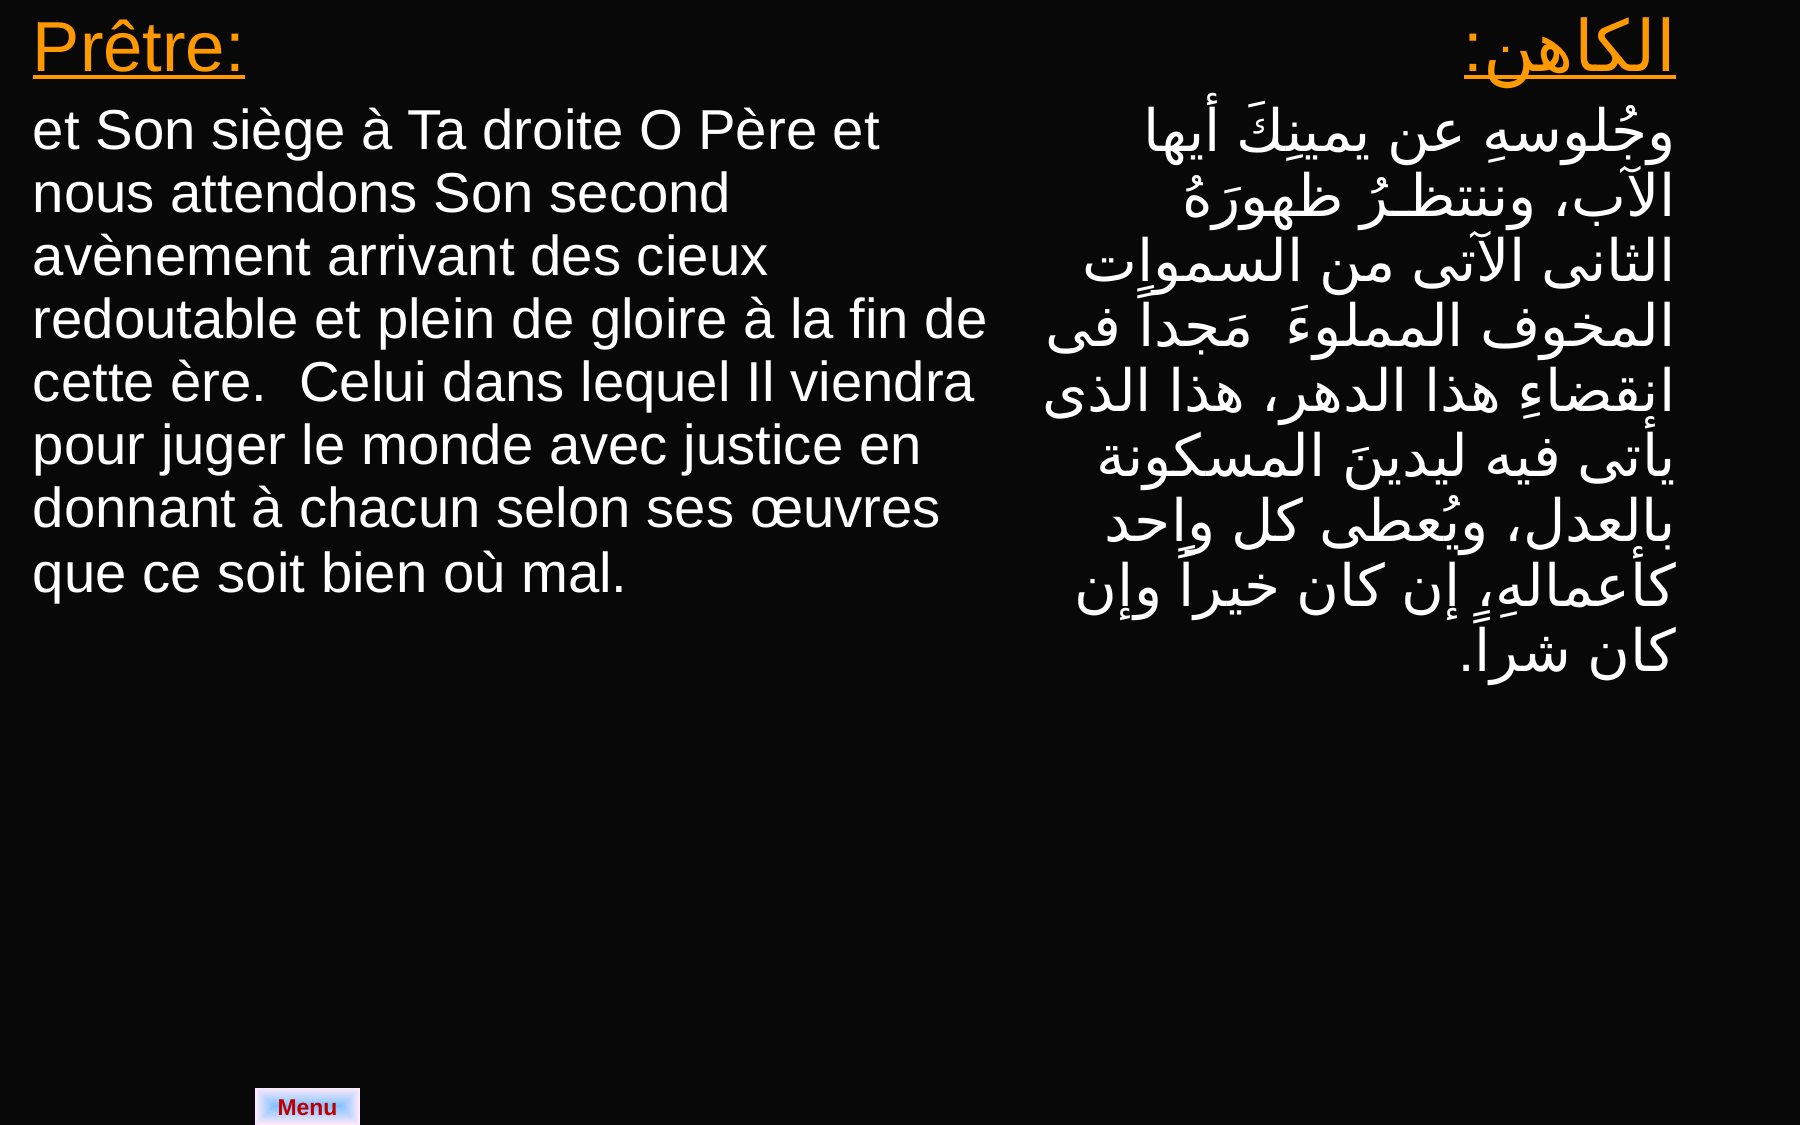

| Prêtre: et Son siège à Ta droite O Père et nous attendons Son second avènement arrivant des cieux redoutable et plein de gloire à la fin de cette ère. Celui dans lequel Il viendra pour juger le monde avec justice en donnant à chacun selon ses œuvres que ce soit bien où mal. | الكاهن: وجُلوسهِ عن يمينِكَ أيها الآب، وننتظـرُ ظهورَهُ الثانى الآتى من السموات المخوف المملوءَ مَجداً فى انقضاءِ هذا الدهر، هذا الذى يأتى فيه ليدينَ المسكونة بالعدل، ويُعطى كل واحد كأعمالهِ، إن كان خيراً وإن كان شراً. |
| --- | --- |

Menu